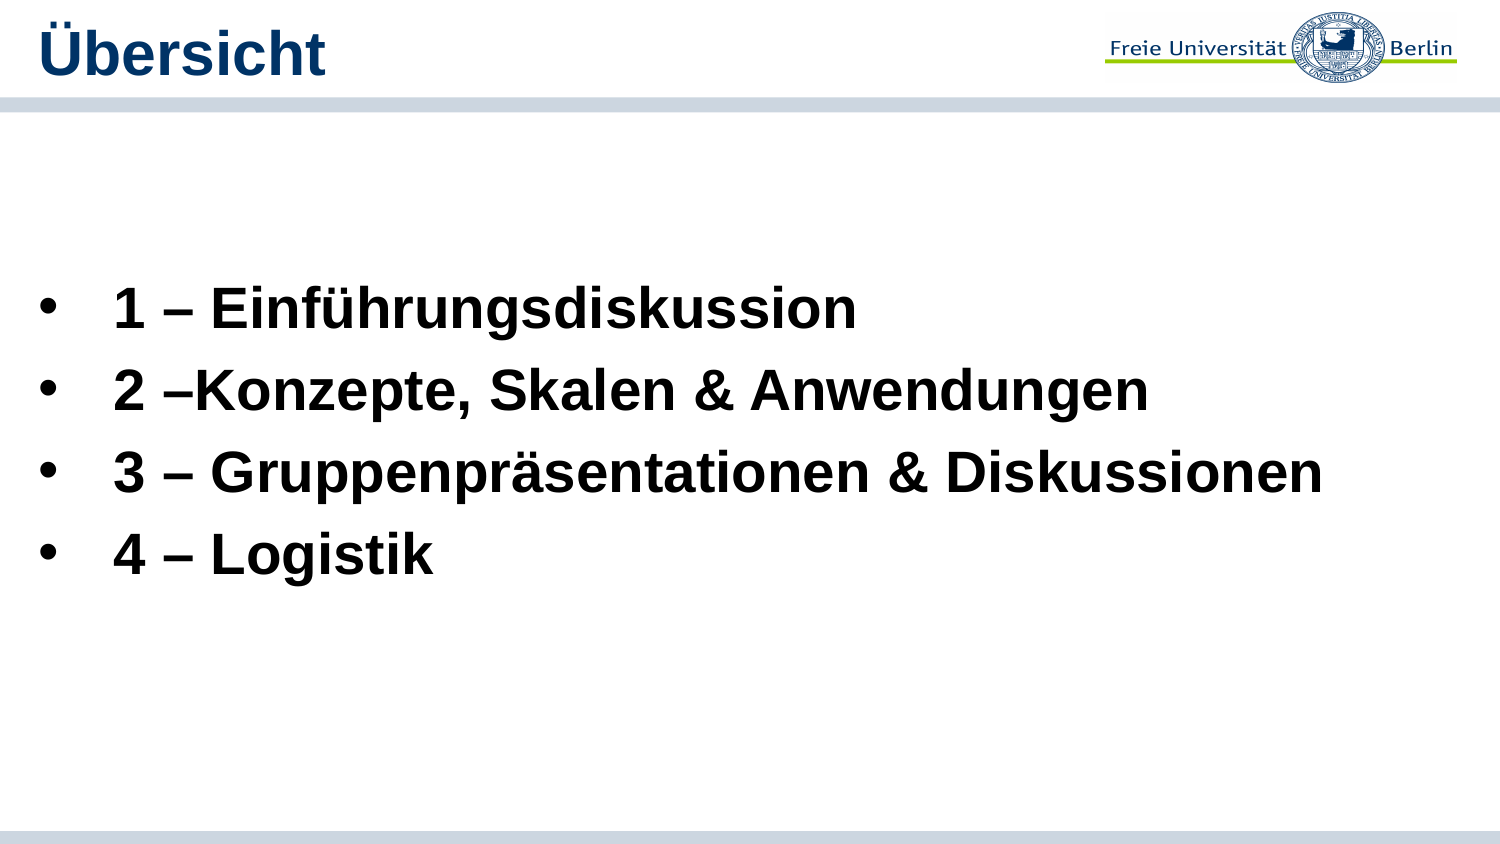

# Übersicht
1 – Einführungsdiskussion
2 –Konzepte, Skalen & Anwendungen
3 – Gruppenpräsentationen & Diskussionen
4 – Logistik